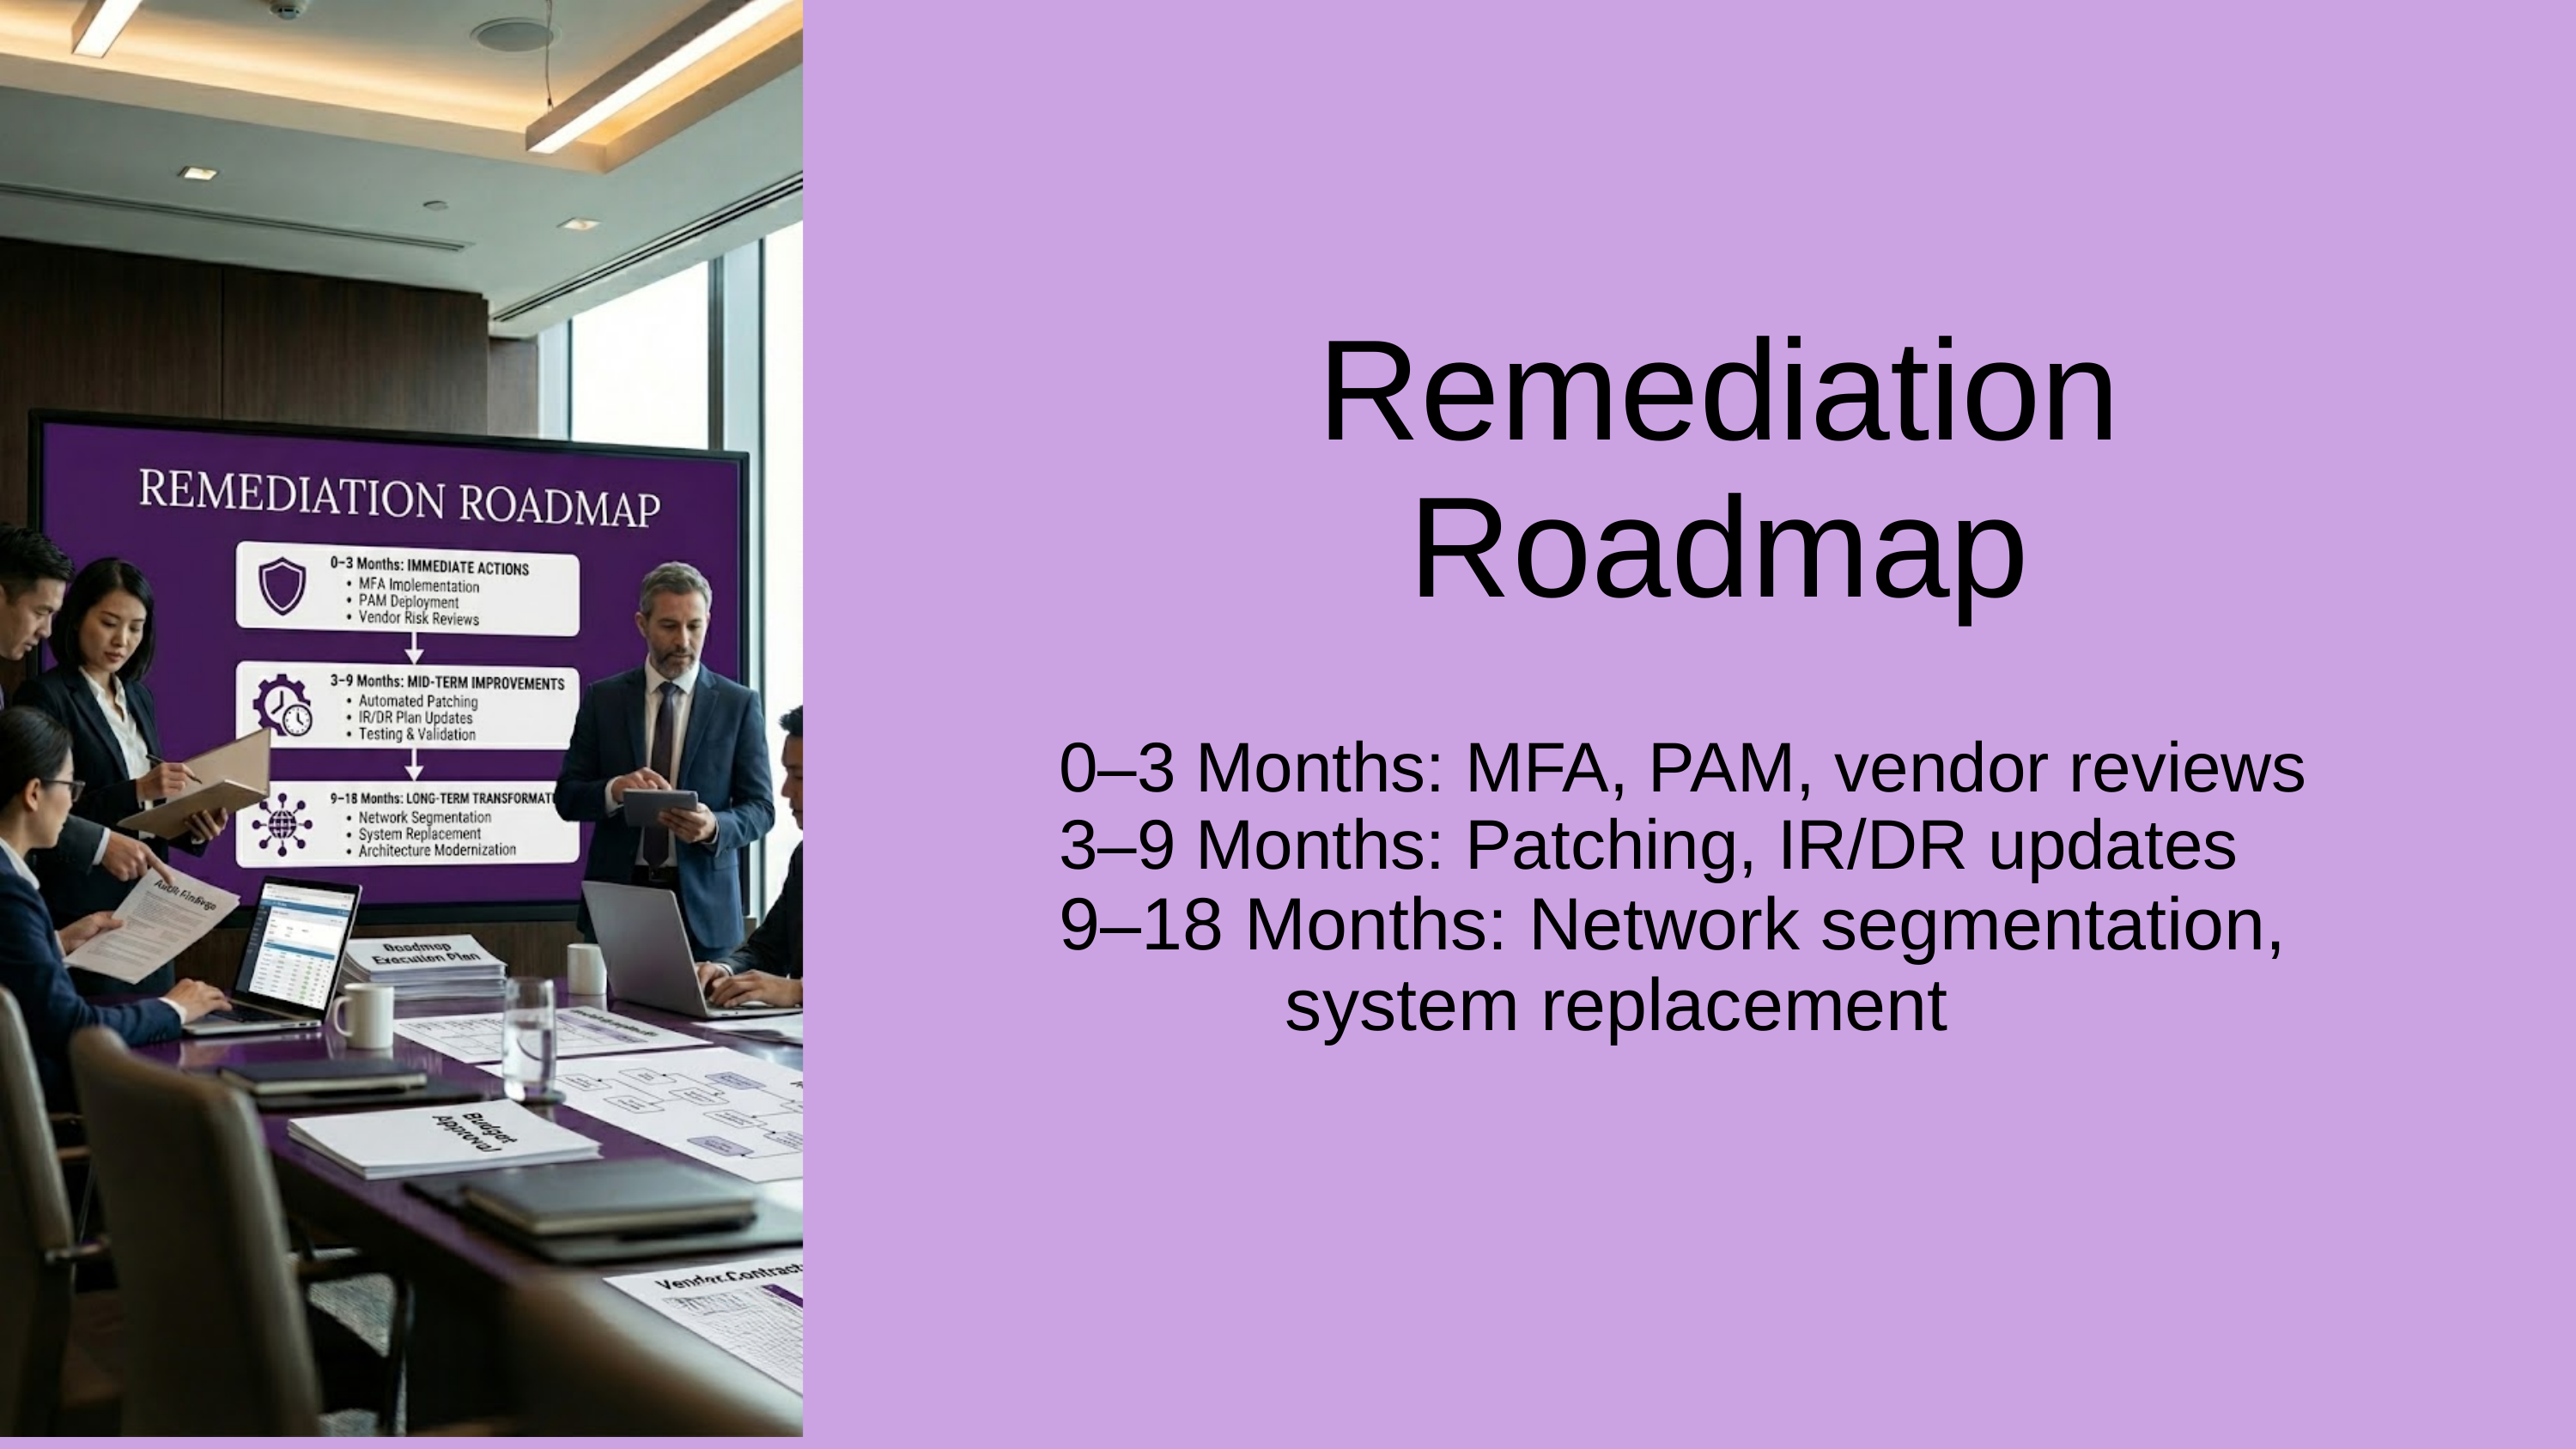

Remediation Roadmap
0–3 Months: MFA, PAM, vendor reviews
3–9 Months: Patching, IR/DR updates
9–18 Months: Network segmentation,                      system replacement